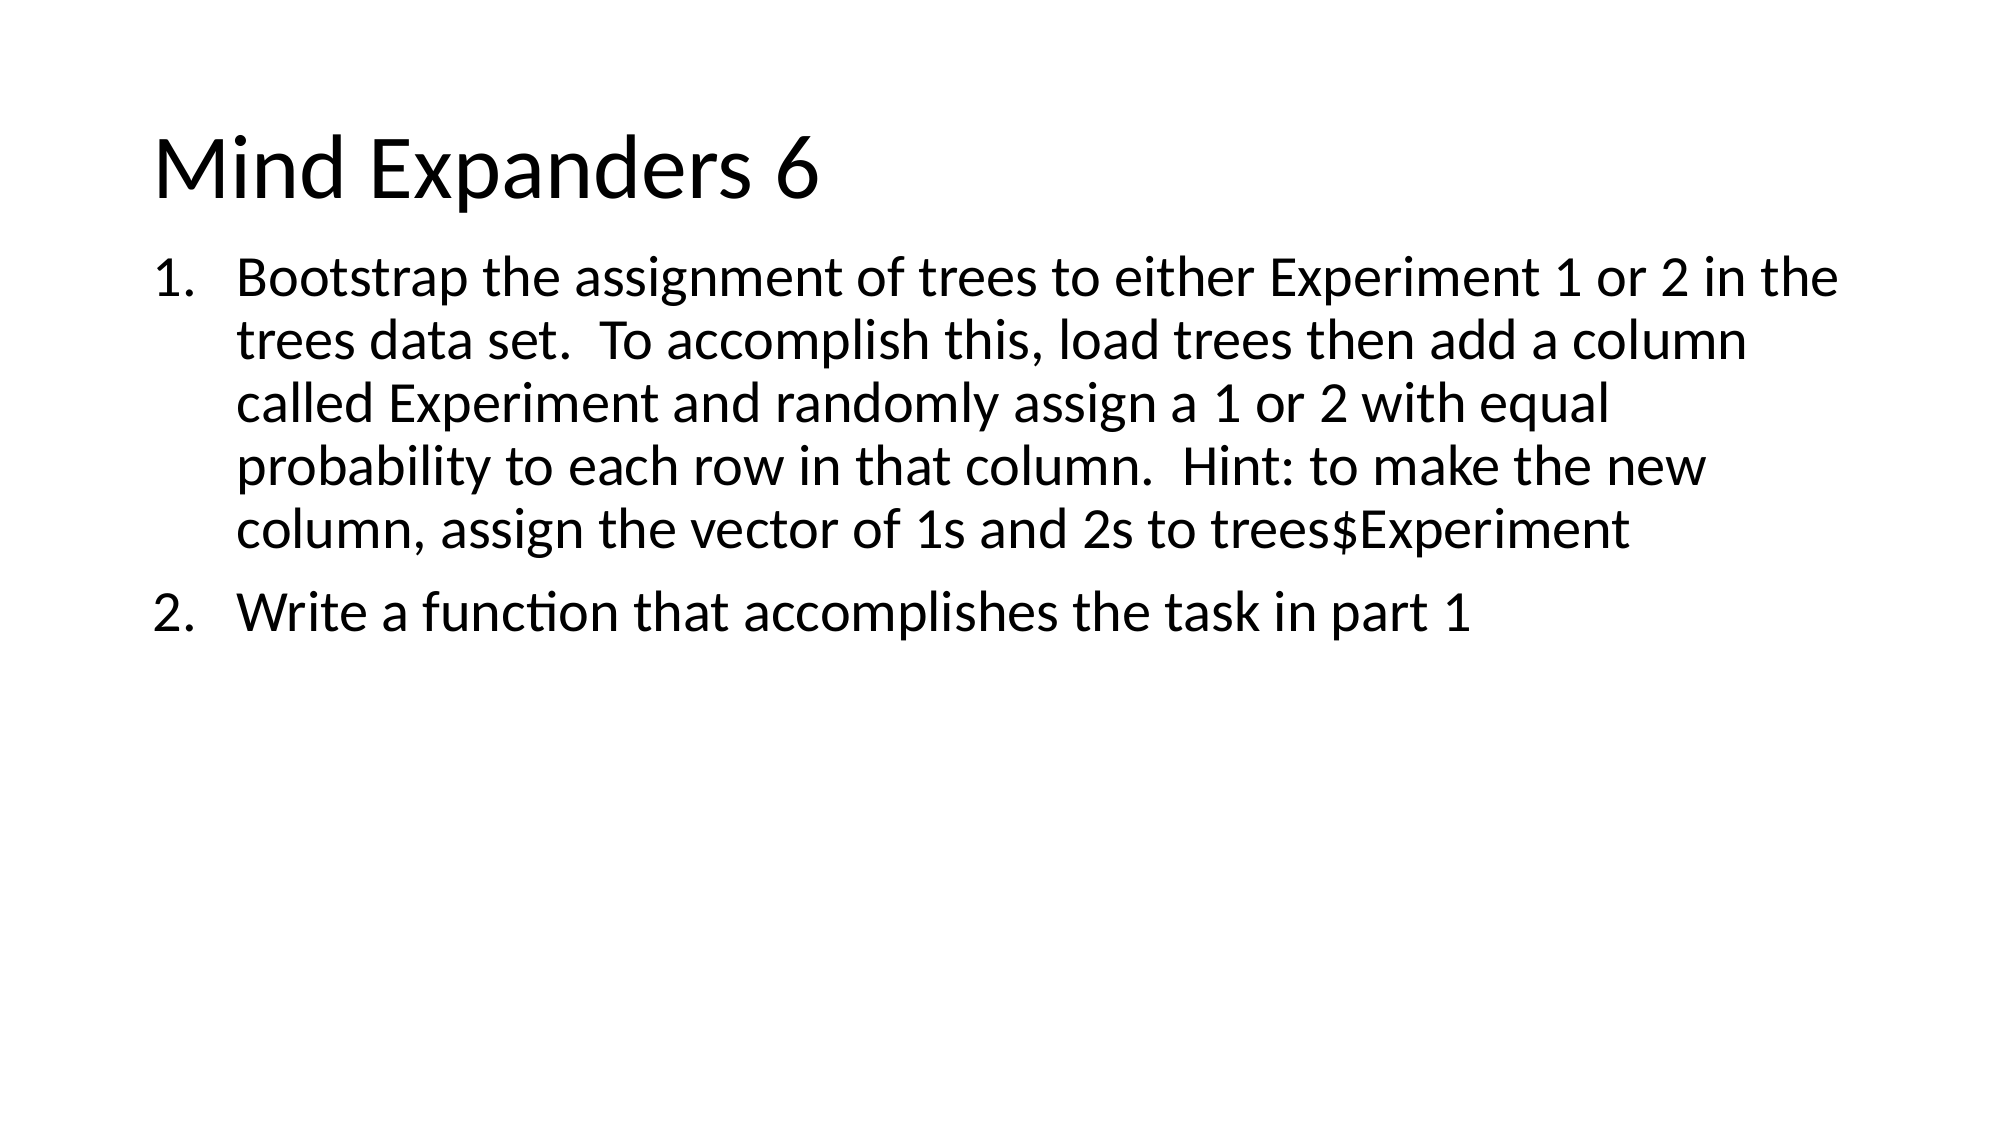

# Mind Expanders 6
Bootstrap the assignment of trees to either Experiment 1 or 2 in the trees data set.  To accomplish this, load trees then add a column called Experiment and randomly assign a 1 or 2 with equal probability to each row in that column.  Hint: to make the new column, assign the vector of 1s and 2s to trees$Experiment
Write a function that accomplishes the task in part 1